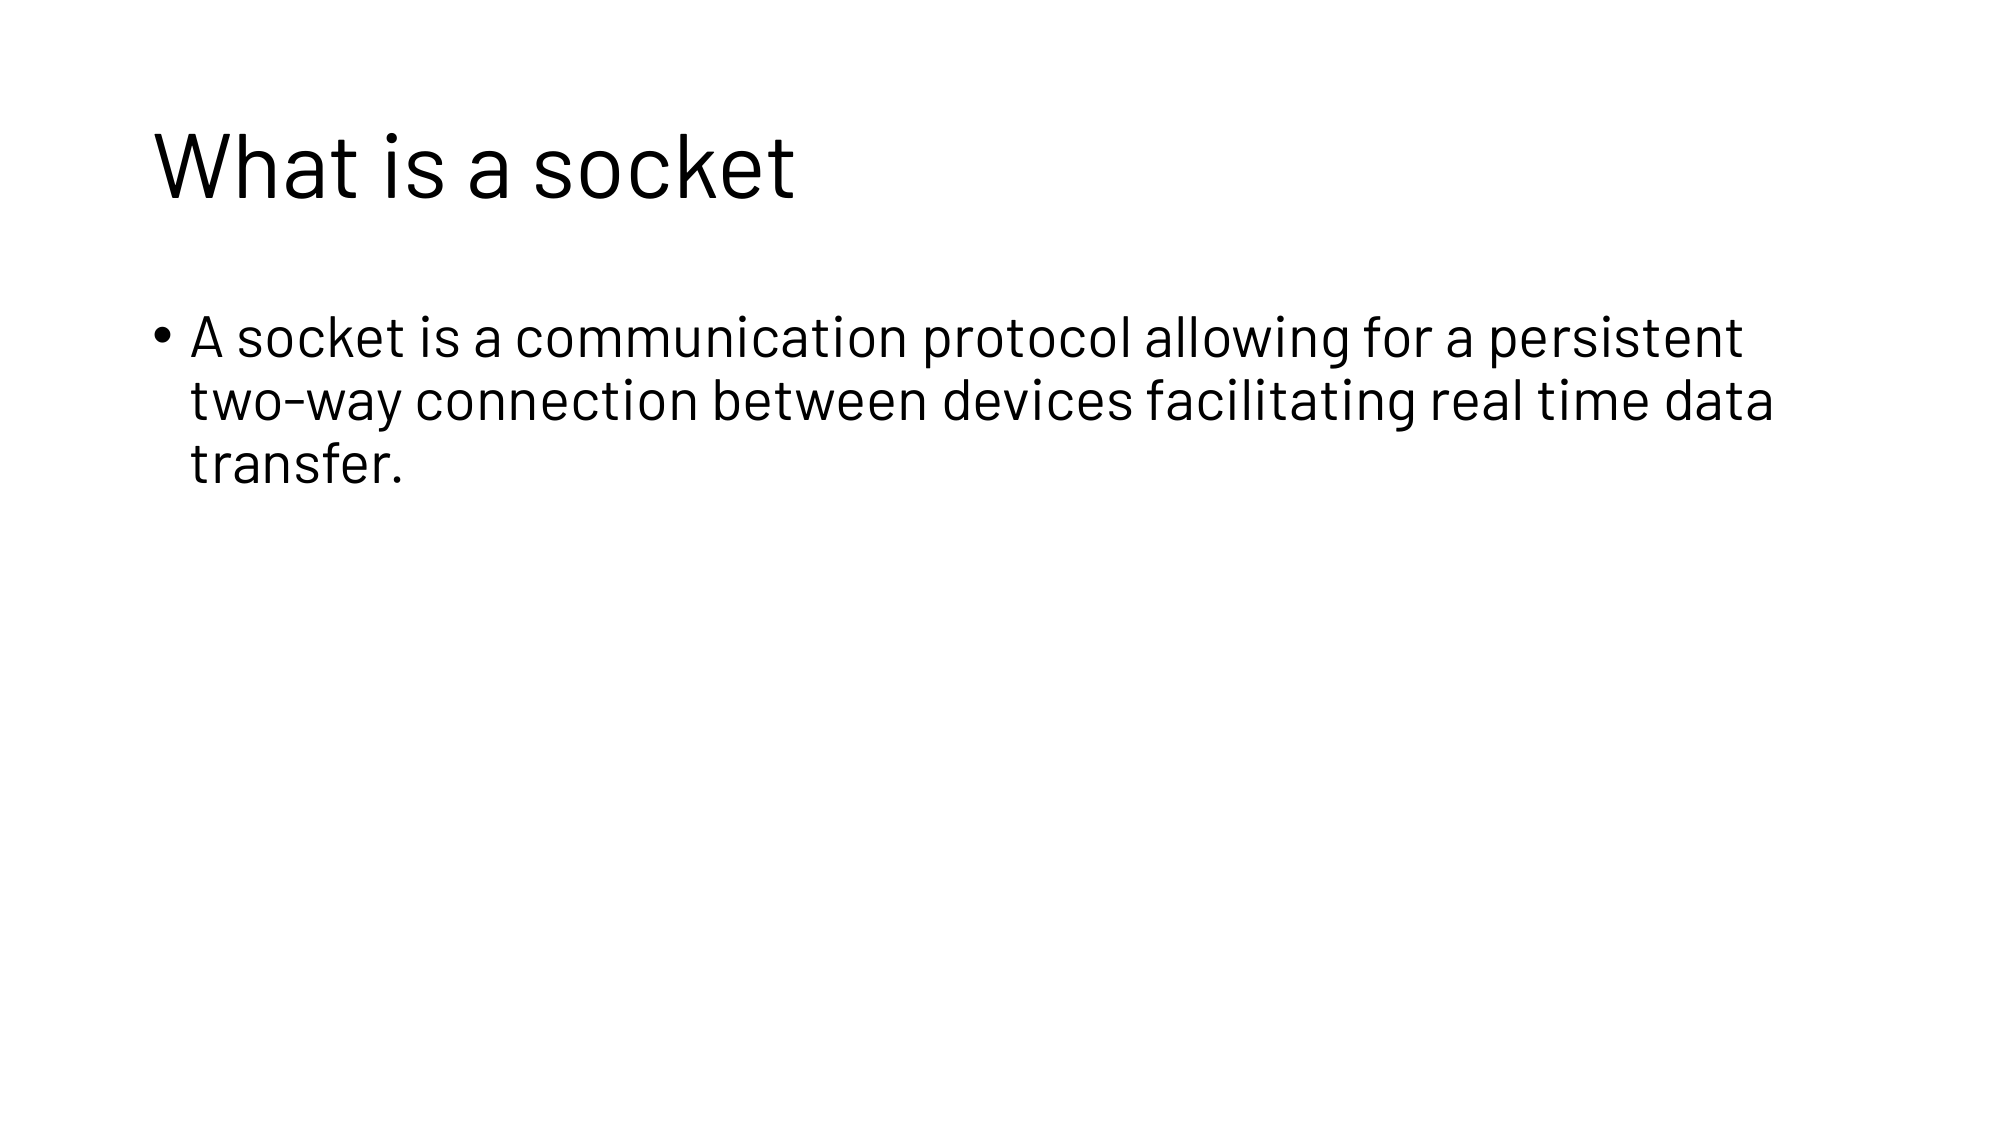

# What is a socket
A socket is a communication protocol allowing for a persistent two-way connection between devices facilitating real time data transfer.